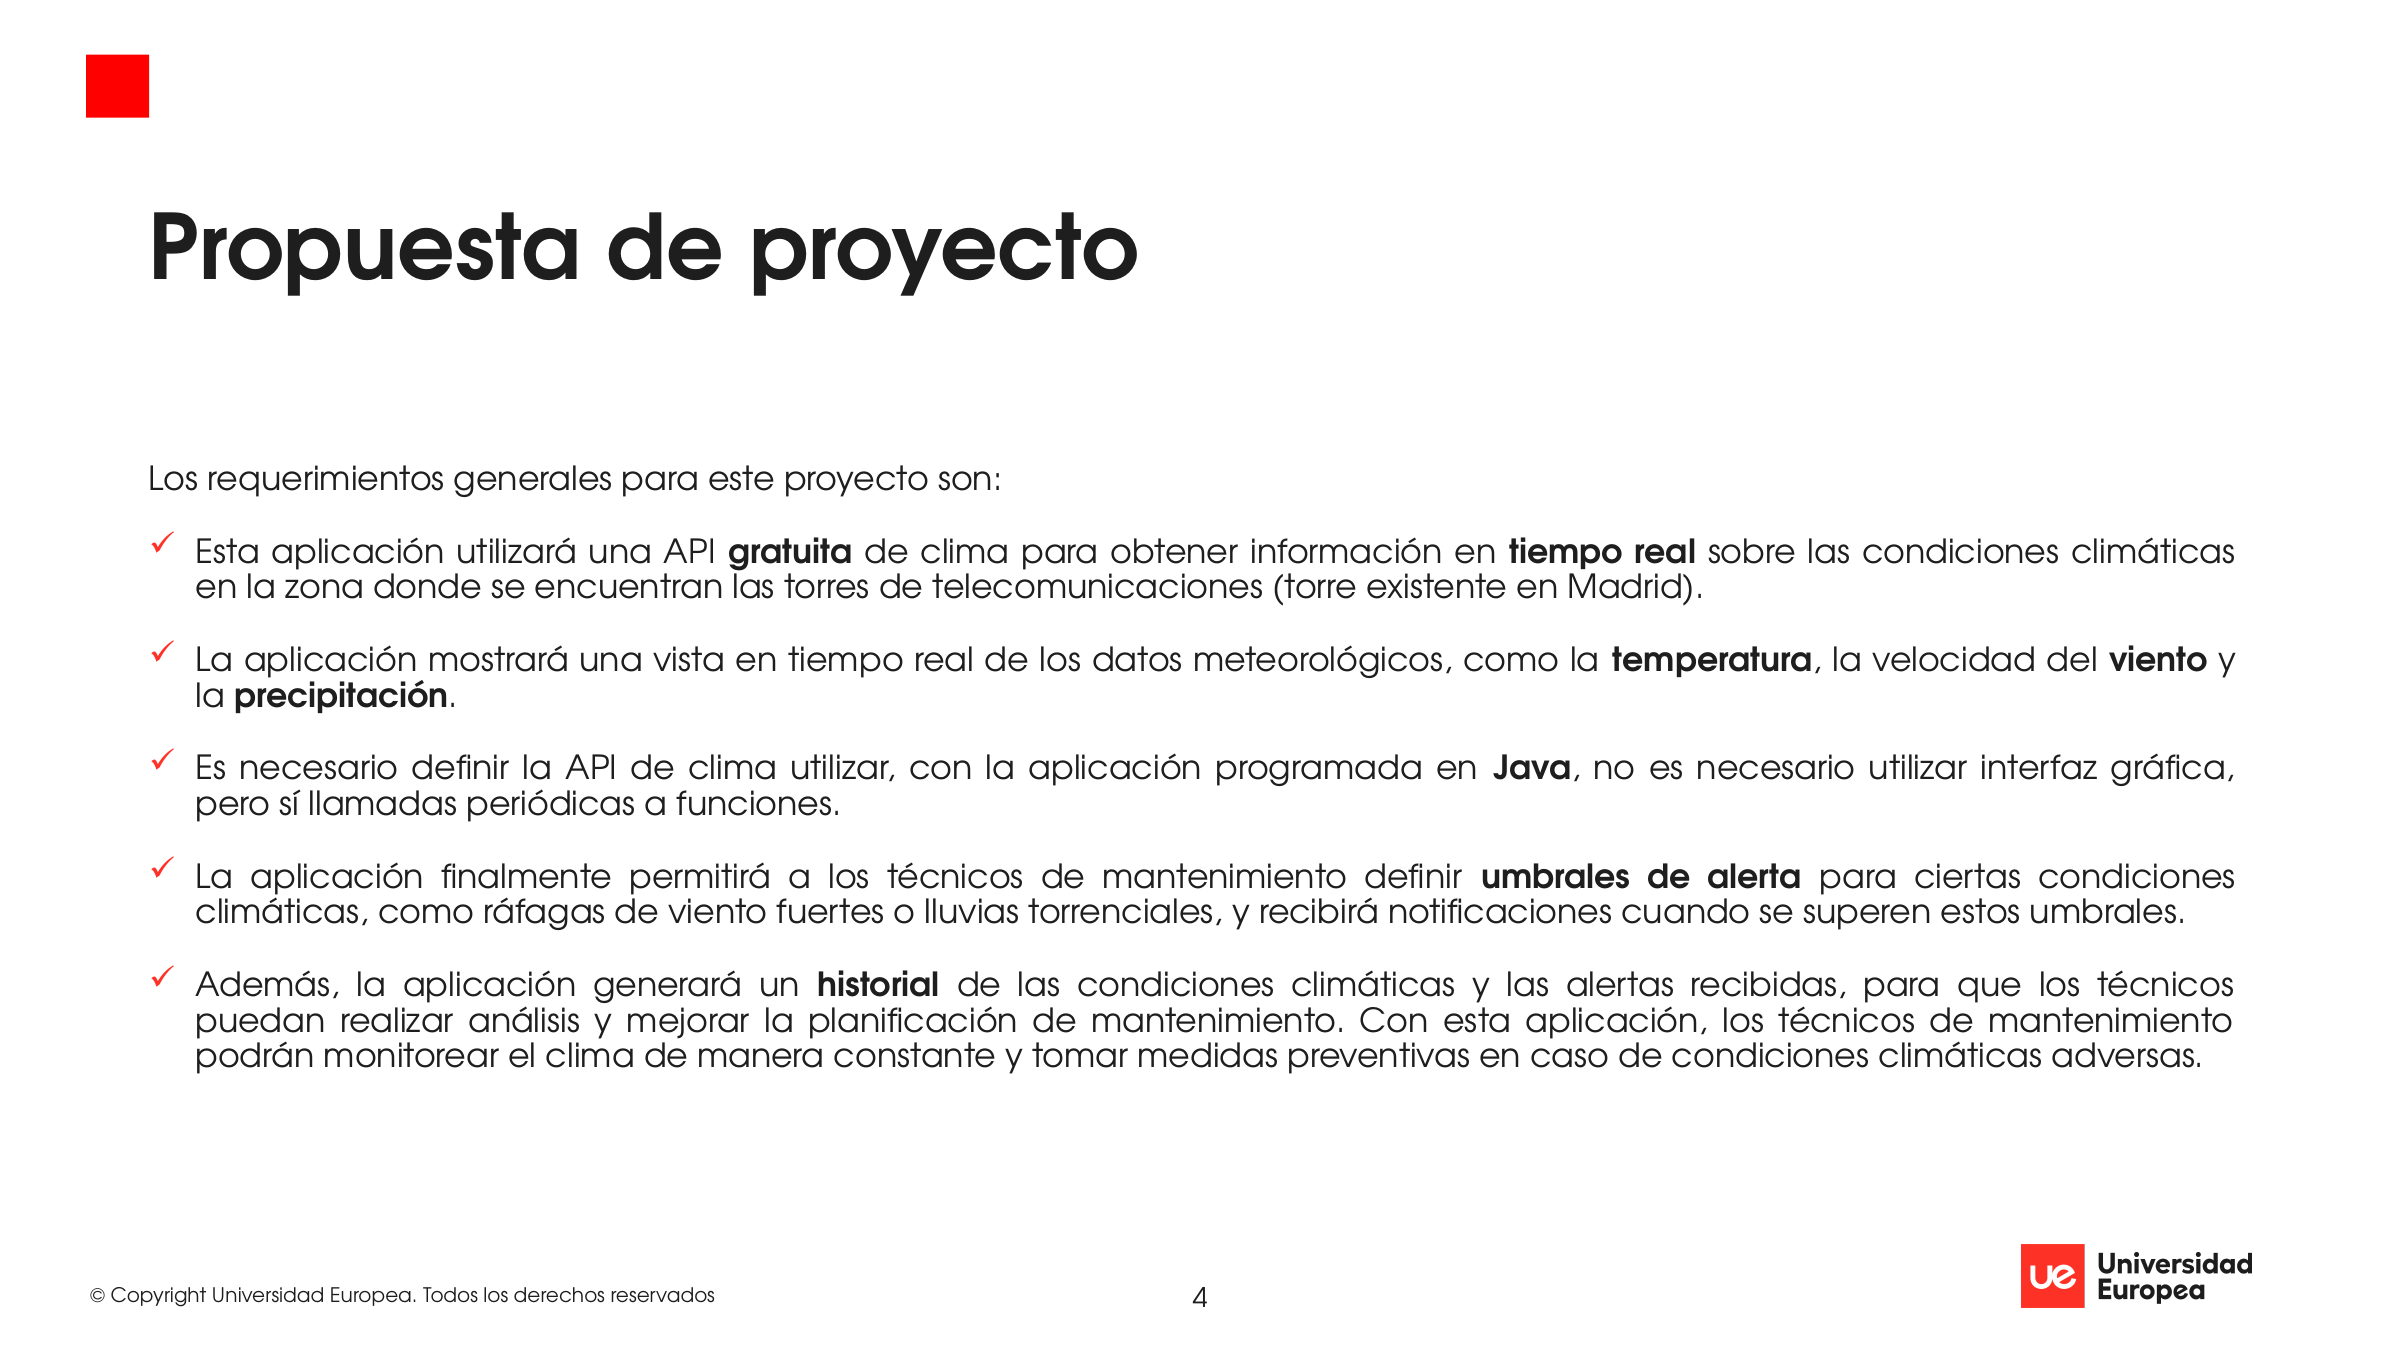

# Propuesta de proyecto
Los requerimientos generales para este proyecto son:
Esta aplicación utilizará una API gratuita de clima para obtener información en tiempo real sobre las condiciones climáticas en la zona donde se encuentran las torres de telecomunicaciones (torre existente en Madrid).
La aplicación mostrará una vista en tiempo real de los datos meteorológicos, como la temperatura, la velocidad del viento y la precipitación.
Es necesario definir la API de clima utilizar, con la aplicación programada en Java, no es necesario utilizar interfaz gráfica, pero sí llamadas periódicas a funciones.
La aplicación finalmente permitirá a los técnicos de mantenimiento definir umbrales de alerta para ciertas condiciones climáticas, como ráfagas de viento fuertes o lluvias torrenciales, y recibirá notificaciones cuando se superen estos umbrales.
Además, la aplicación generará un historial de las condiciones climáticas y las alertas recibidas, para que los técnicos puedan realizar análisis y mejorar la planificación de mantenimiento. Con esta aplicación, los técnicos de mantenimiento podrán monitorear el clima de manera constante y tomar medidas preventivas en caso de condiciones climáticas adversas.
4